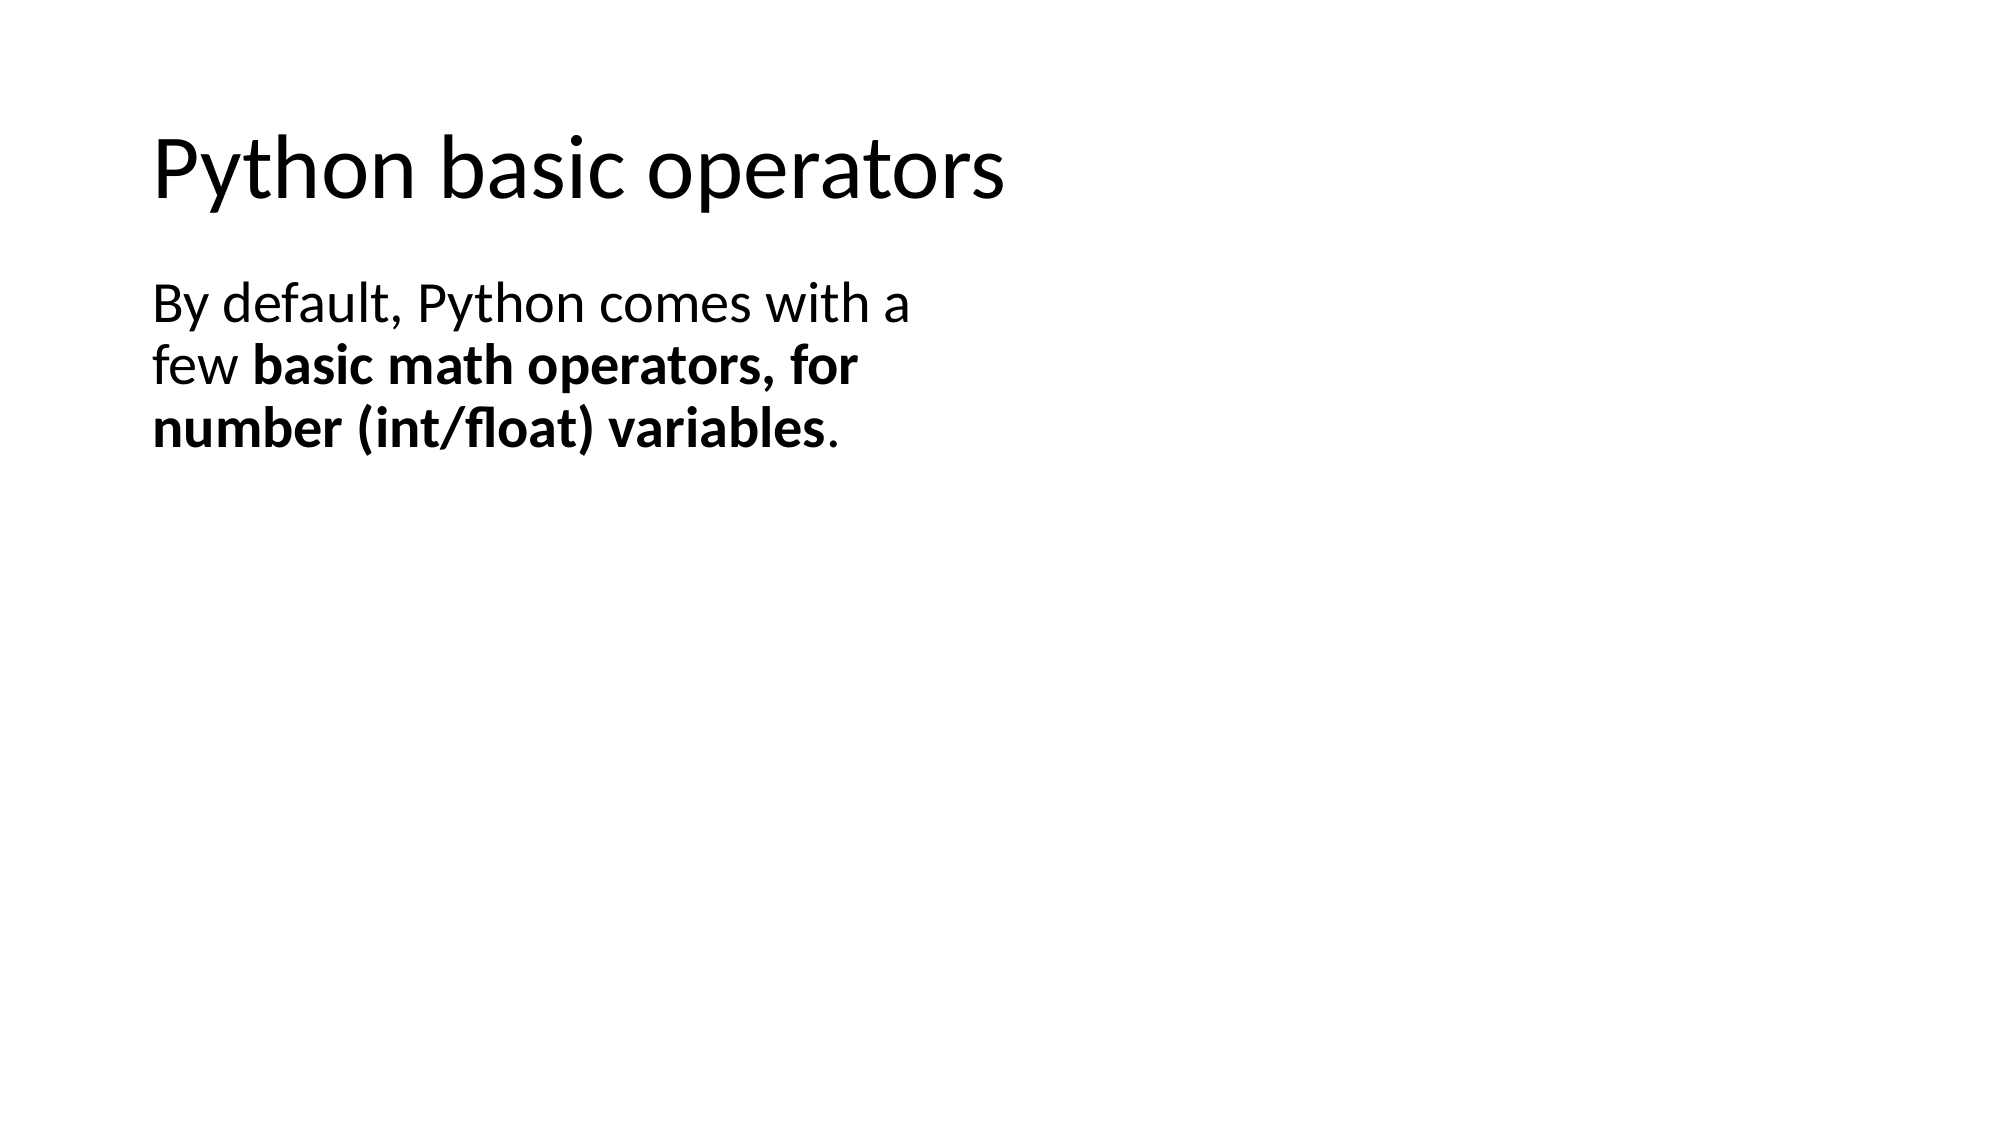

# Python basic operators
By default, Python comes with a few basic math operators, for number (int/float) variables.